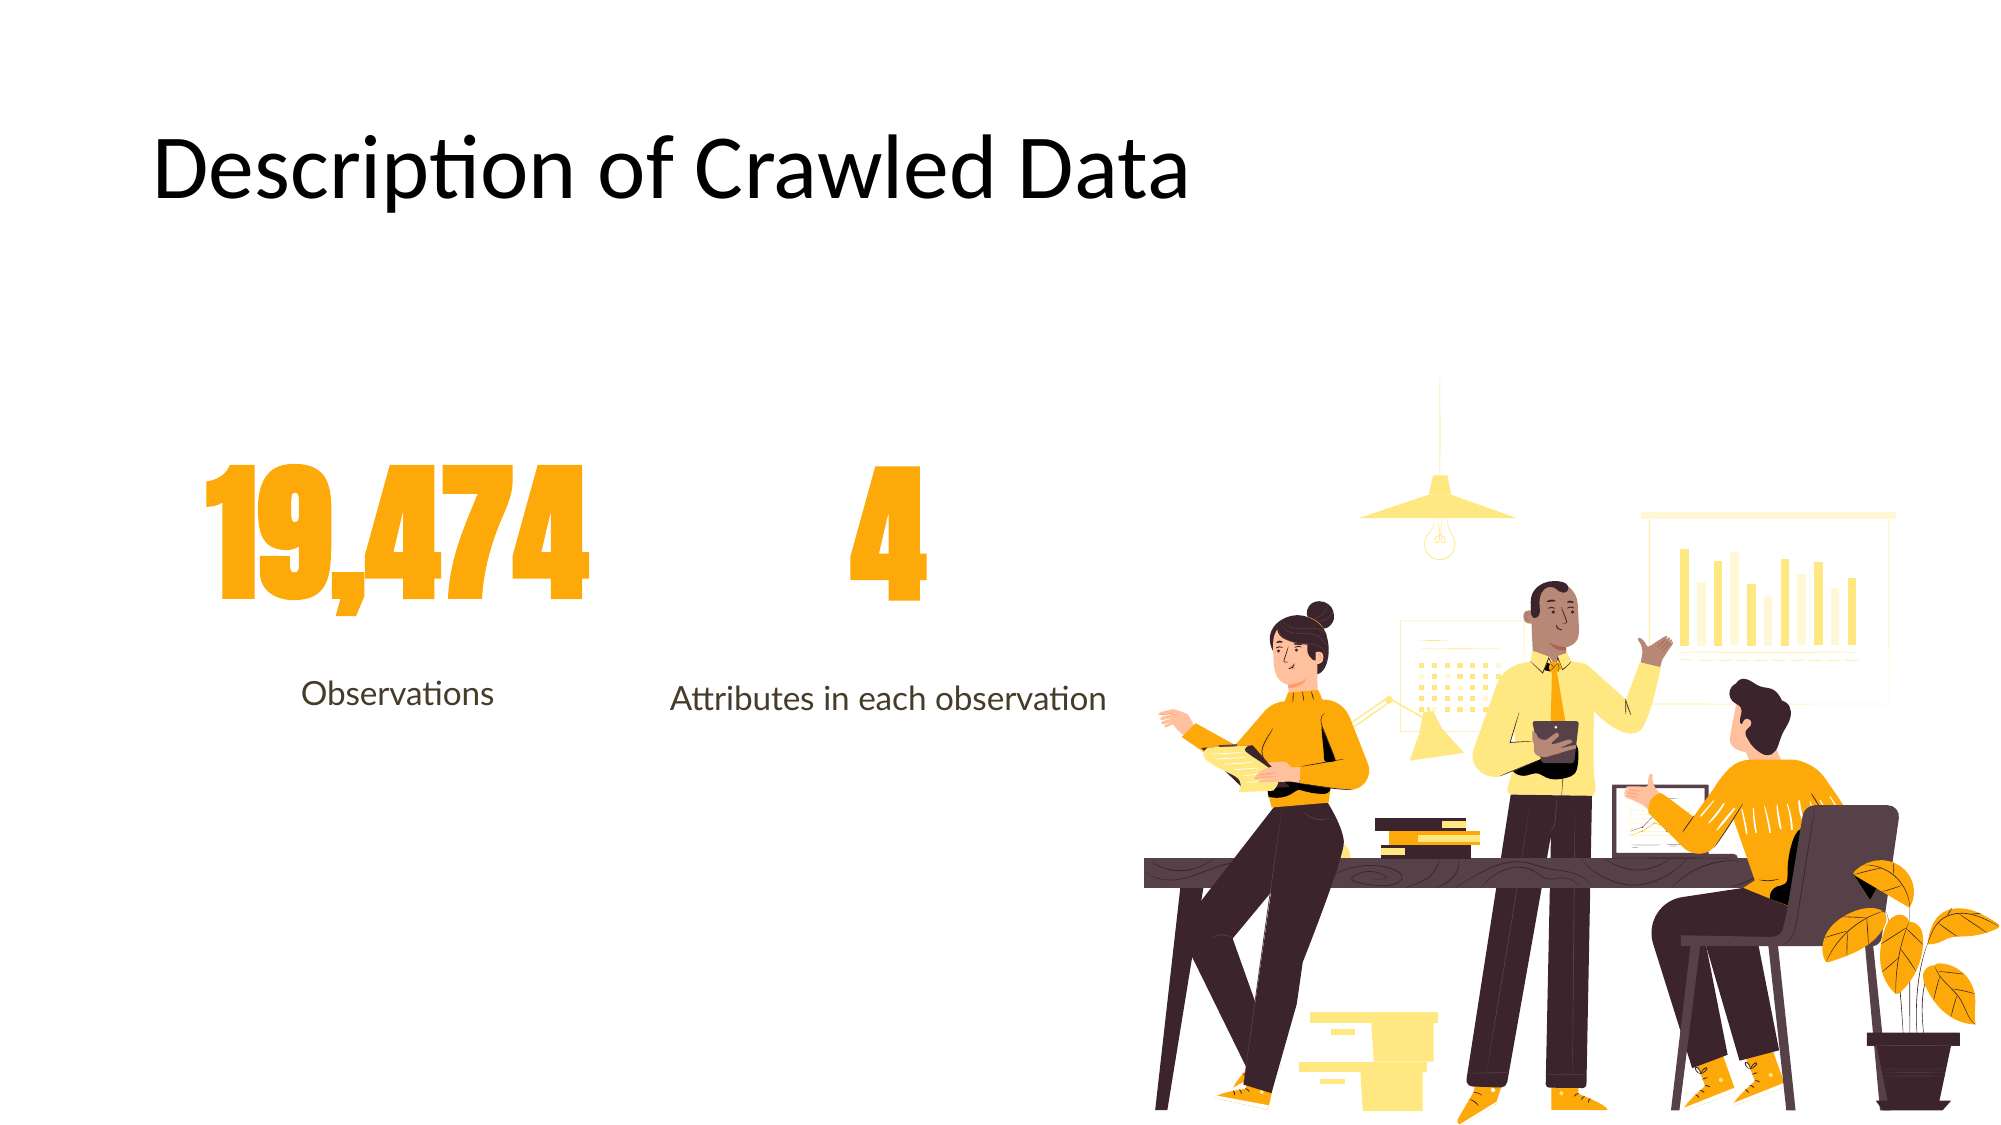

# Description of Crawled Data

4
19,474
Observations
Attributes in each observation